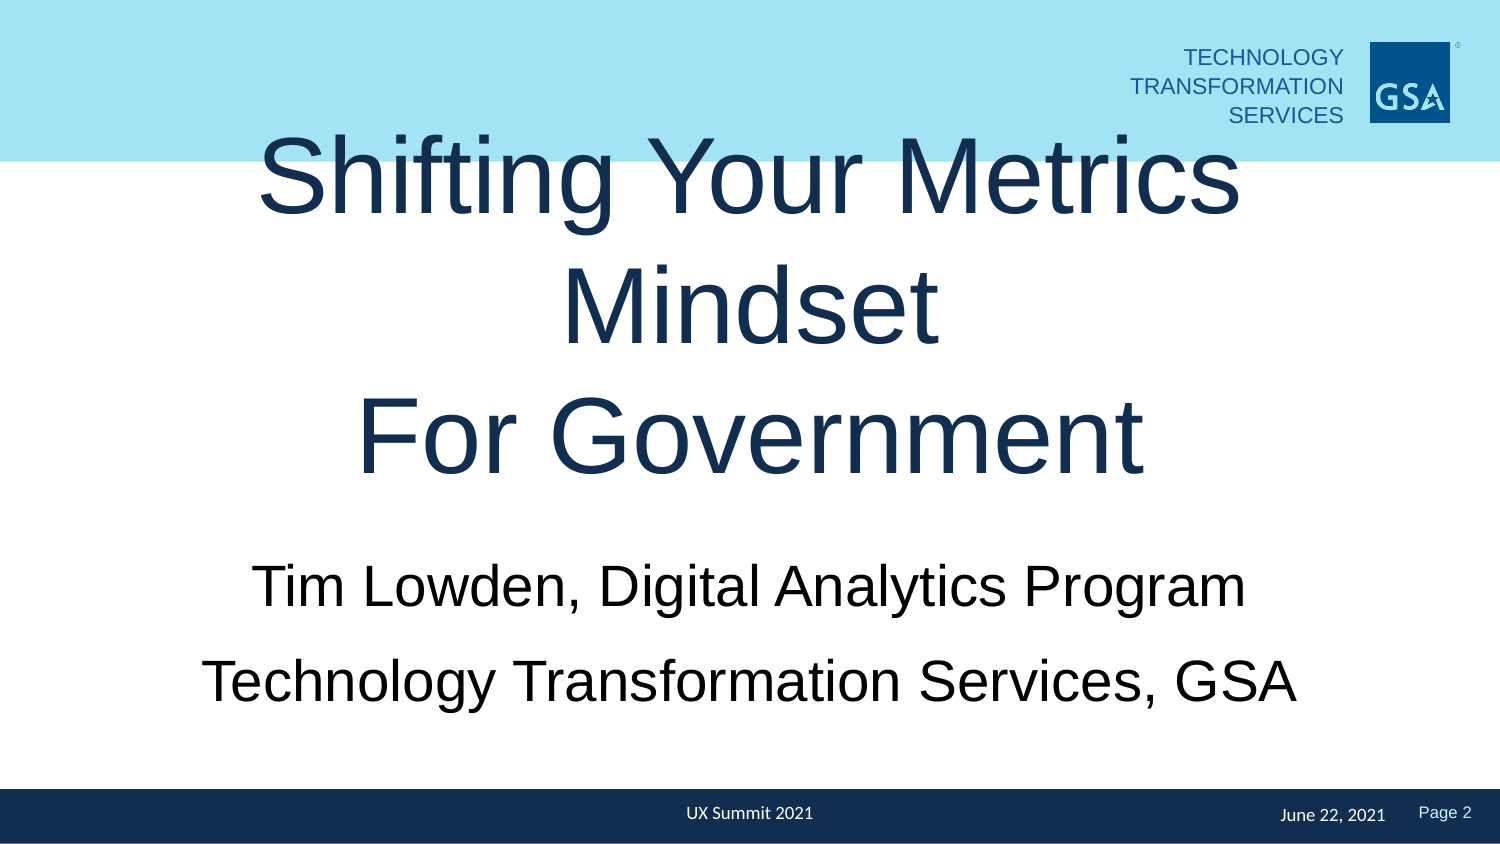

# Shifting Your Metrics Mindset
For Government
Tim Lowden, Digital Analytics Program
Technology Transformation Services, GSA
Page 2
UX Summit 2021
June 22, 2021